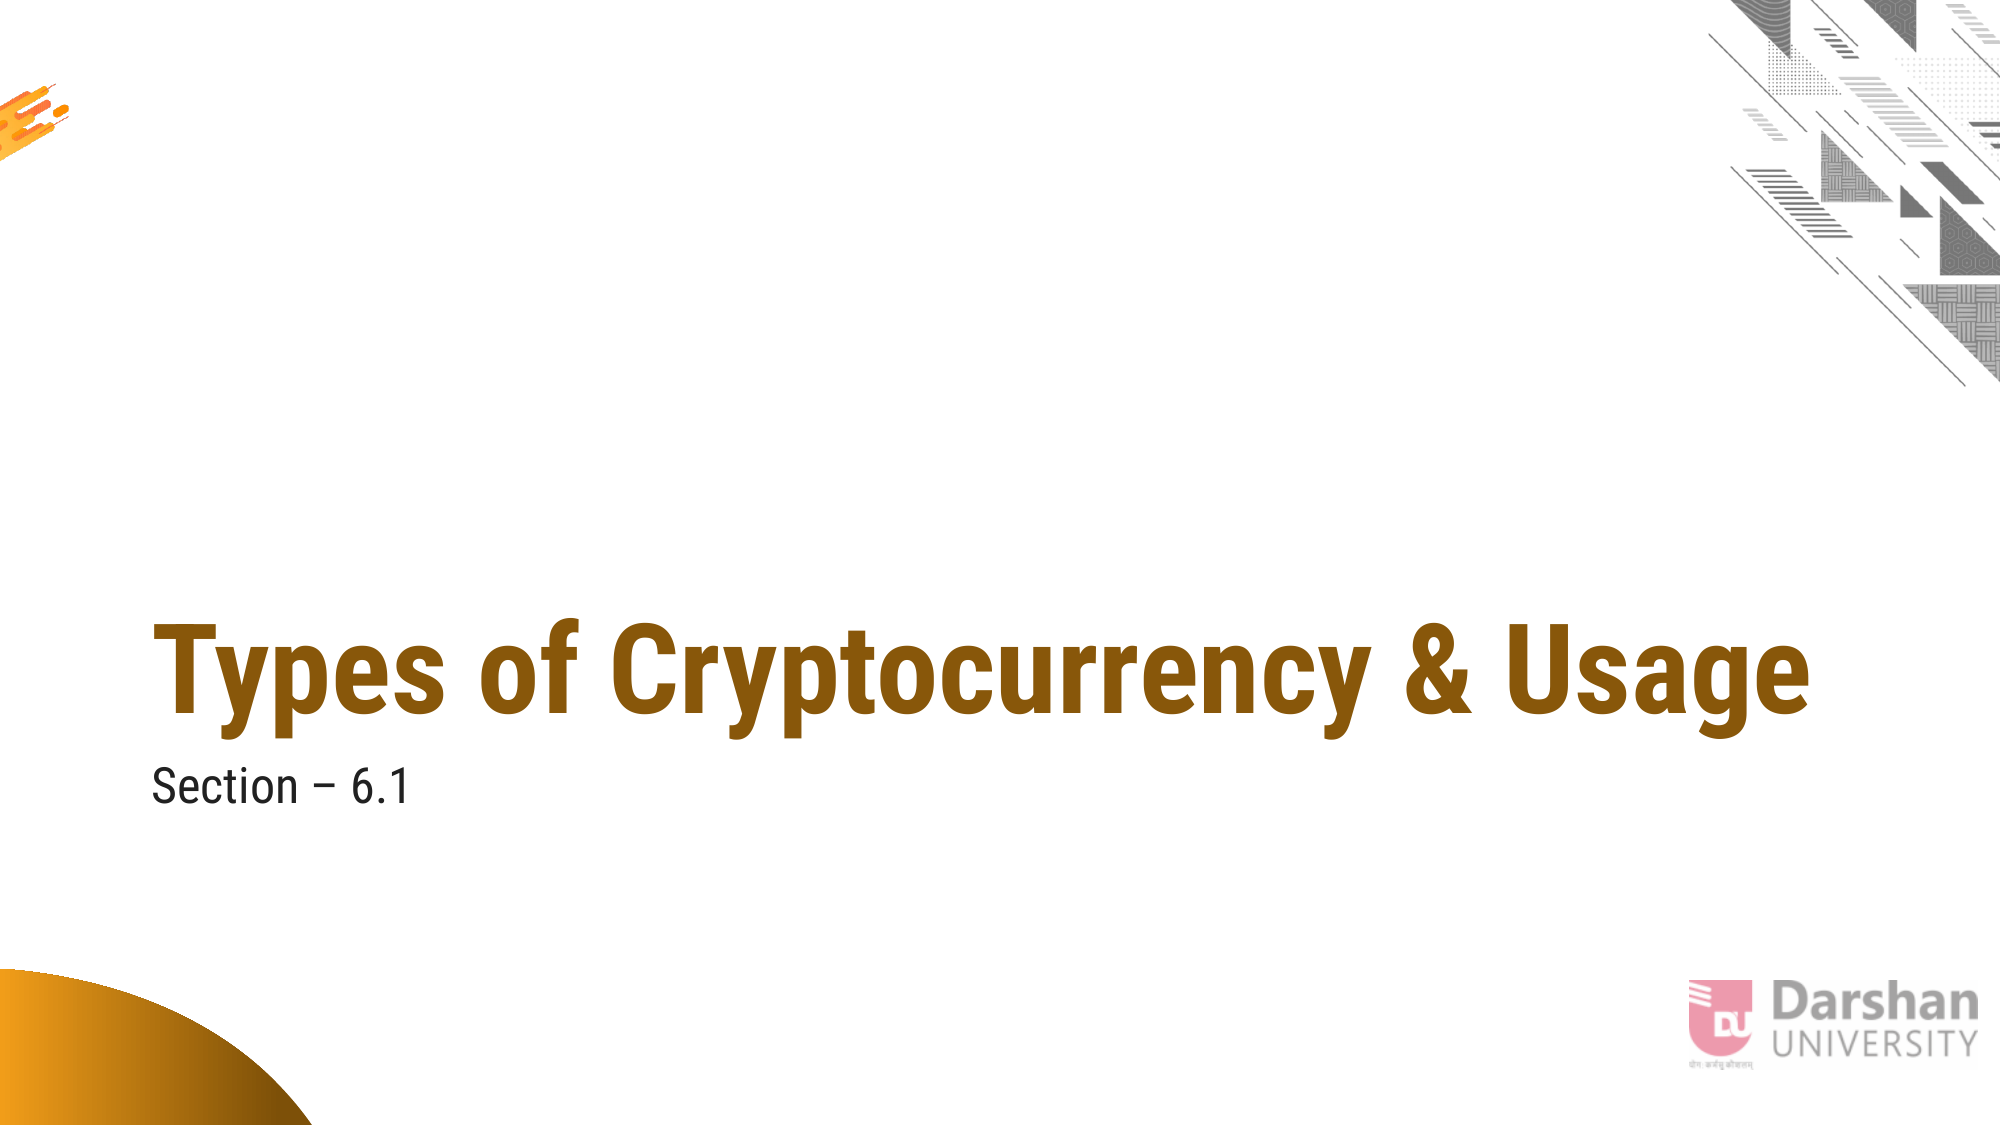

# Types of Cryptocurrency & Usage
Section – 6.1